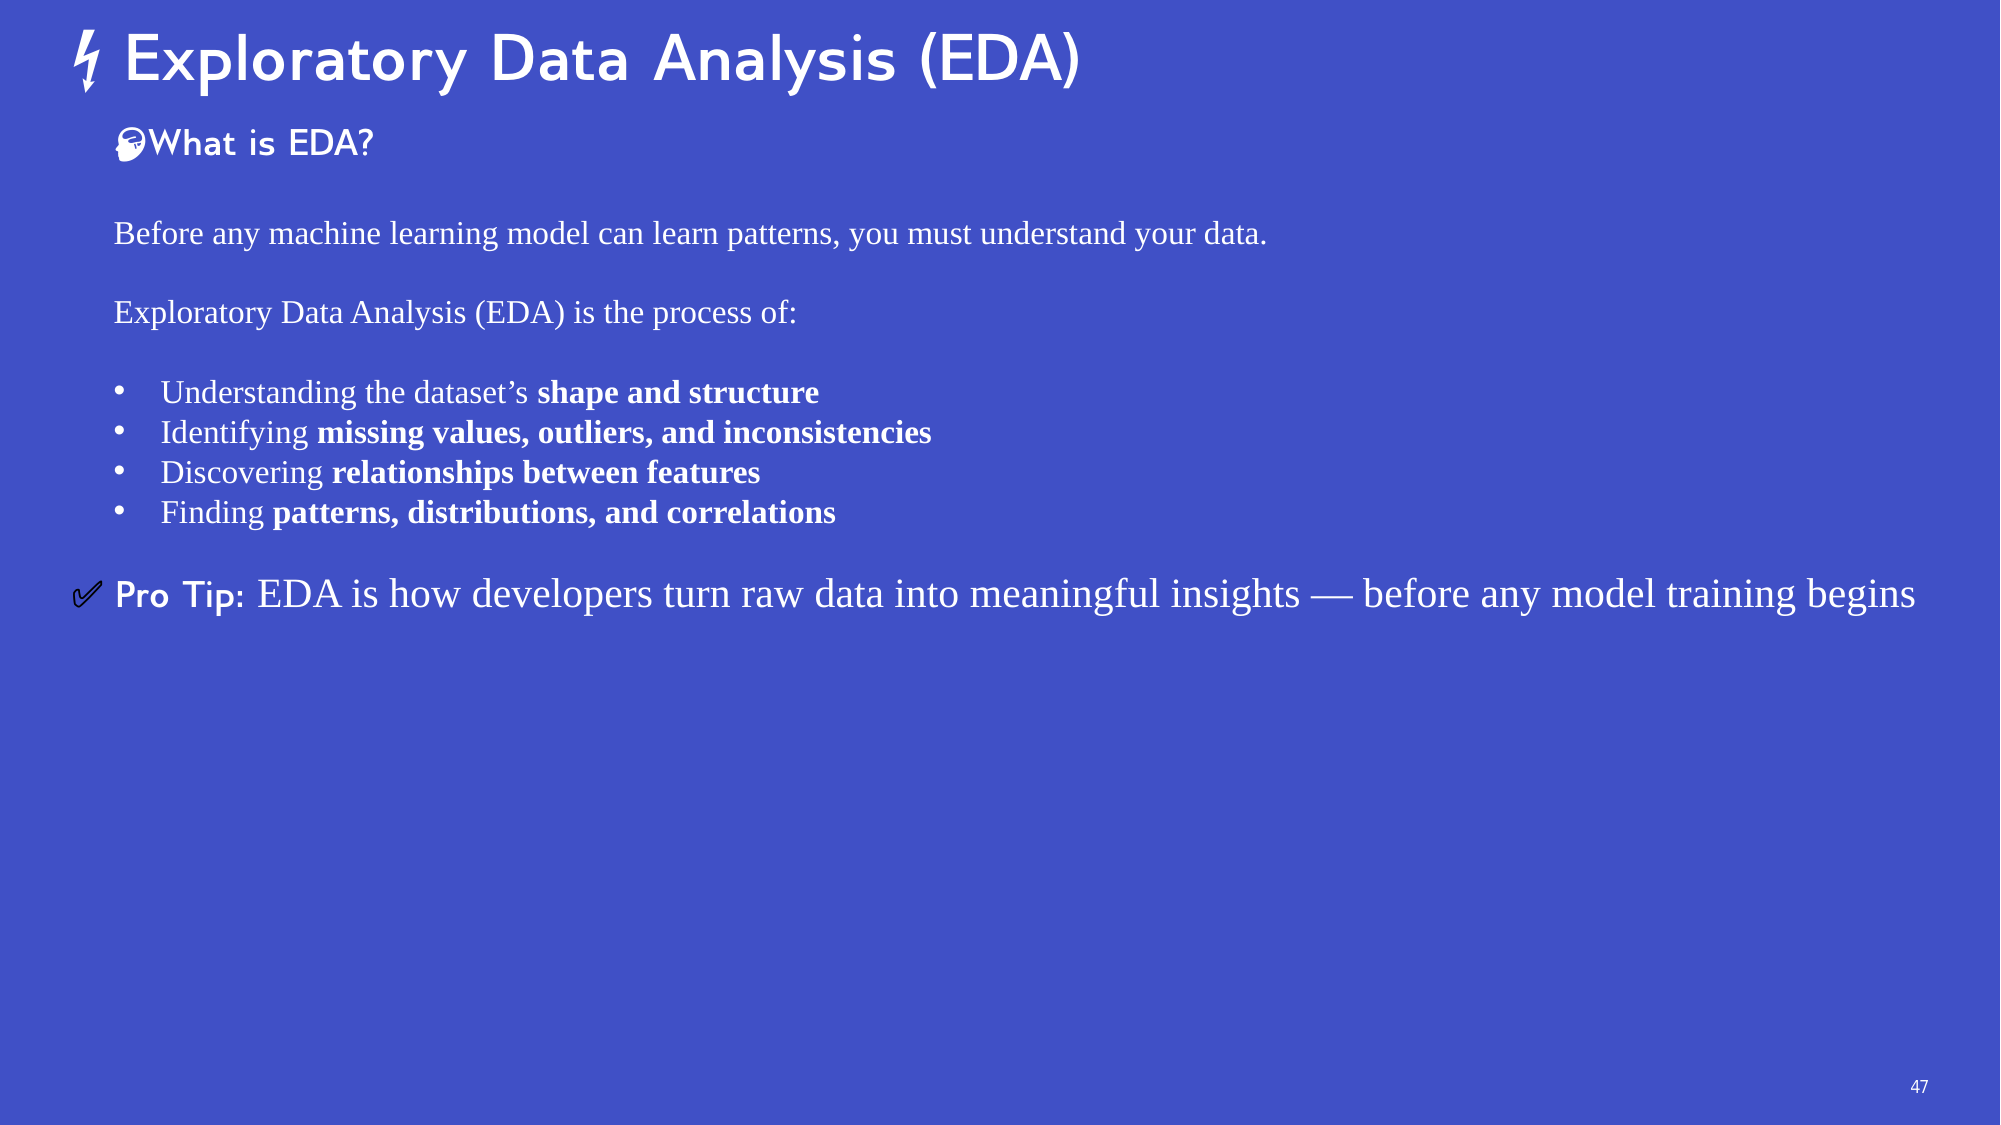

⚡ Exploratory Data Analysis (EDA)
🧠What is EDA?
Before any machine learning model can learn patterns, you must understand your data.

Exploratory Data Analysis (EDA) is the process of:

Understanding the dataset’s shape and structure
Identifying missing values, outliers, and inconsistencies
Discovering relationships between features
Finding patterns, distributions, and correlations

✅ Pro Tip: EDA is how developers turn raw data into meaningful insights — before any model training begins
47